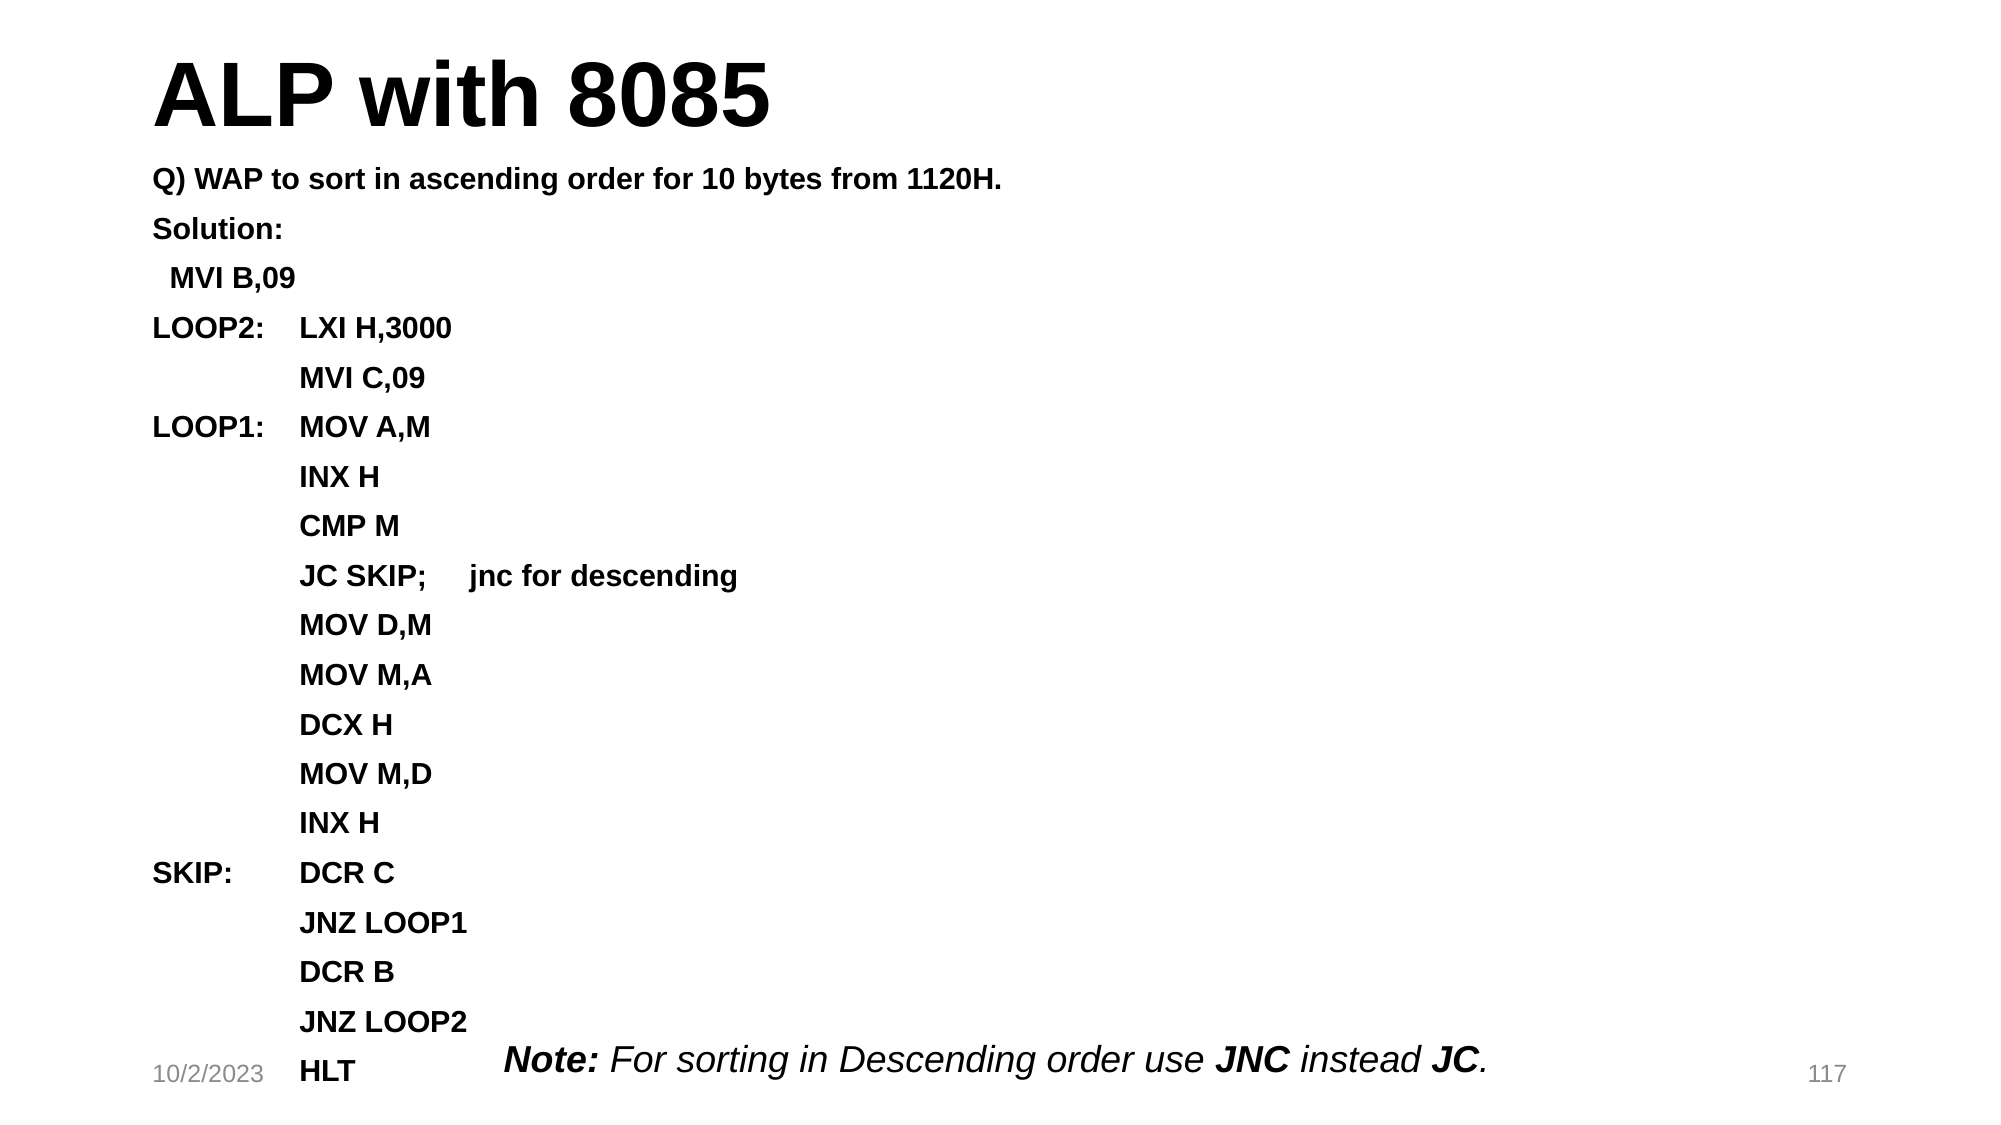

# ALP with 8085
Q) WAP to sort in ascending order for 10 bytes from 1120H.
Solution:
  MVI B,09
LOOP2:	   LXI H,3000
	   MVI C,09
LOOP1:	   MOV A,M
	   INX H
	   CMP M
	   JC SKIP;     jnc for descending
	   MOV D,M
	   MOV M,A
	   DCX H
	   MOV M,D
	   INX H
SKIP:	   DCR C
	   JNZ LOOP1
	   DCR B
	   JNZ LOOP2
	   HLT
Note: For sorting in Descending order use JNC instead JC.
10/2/2023
117